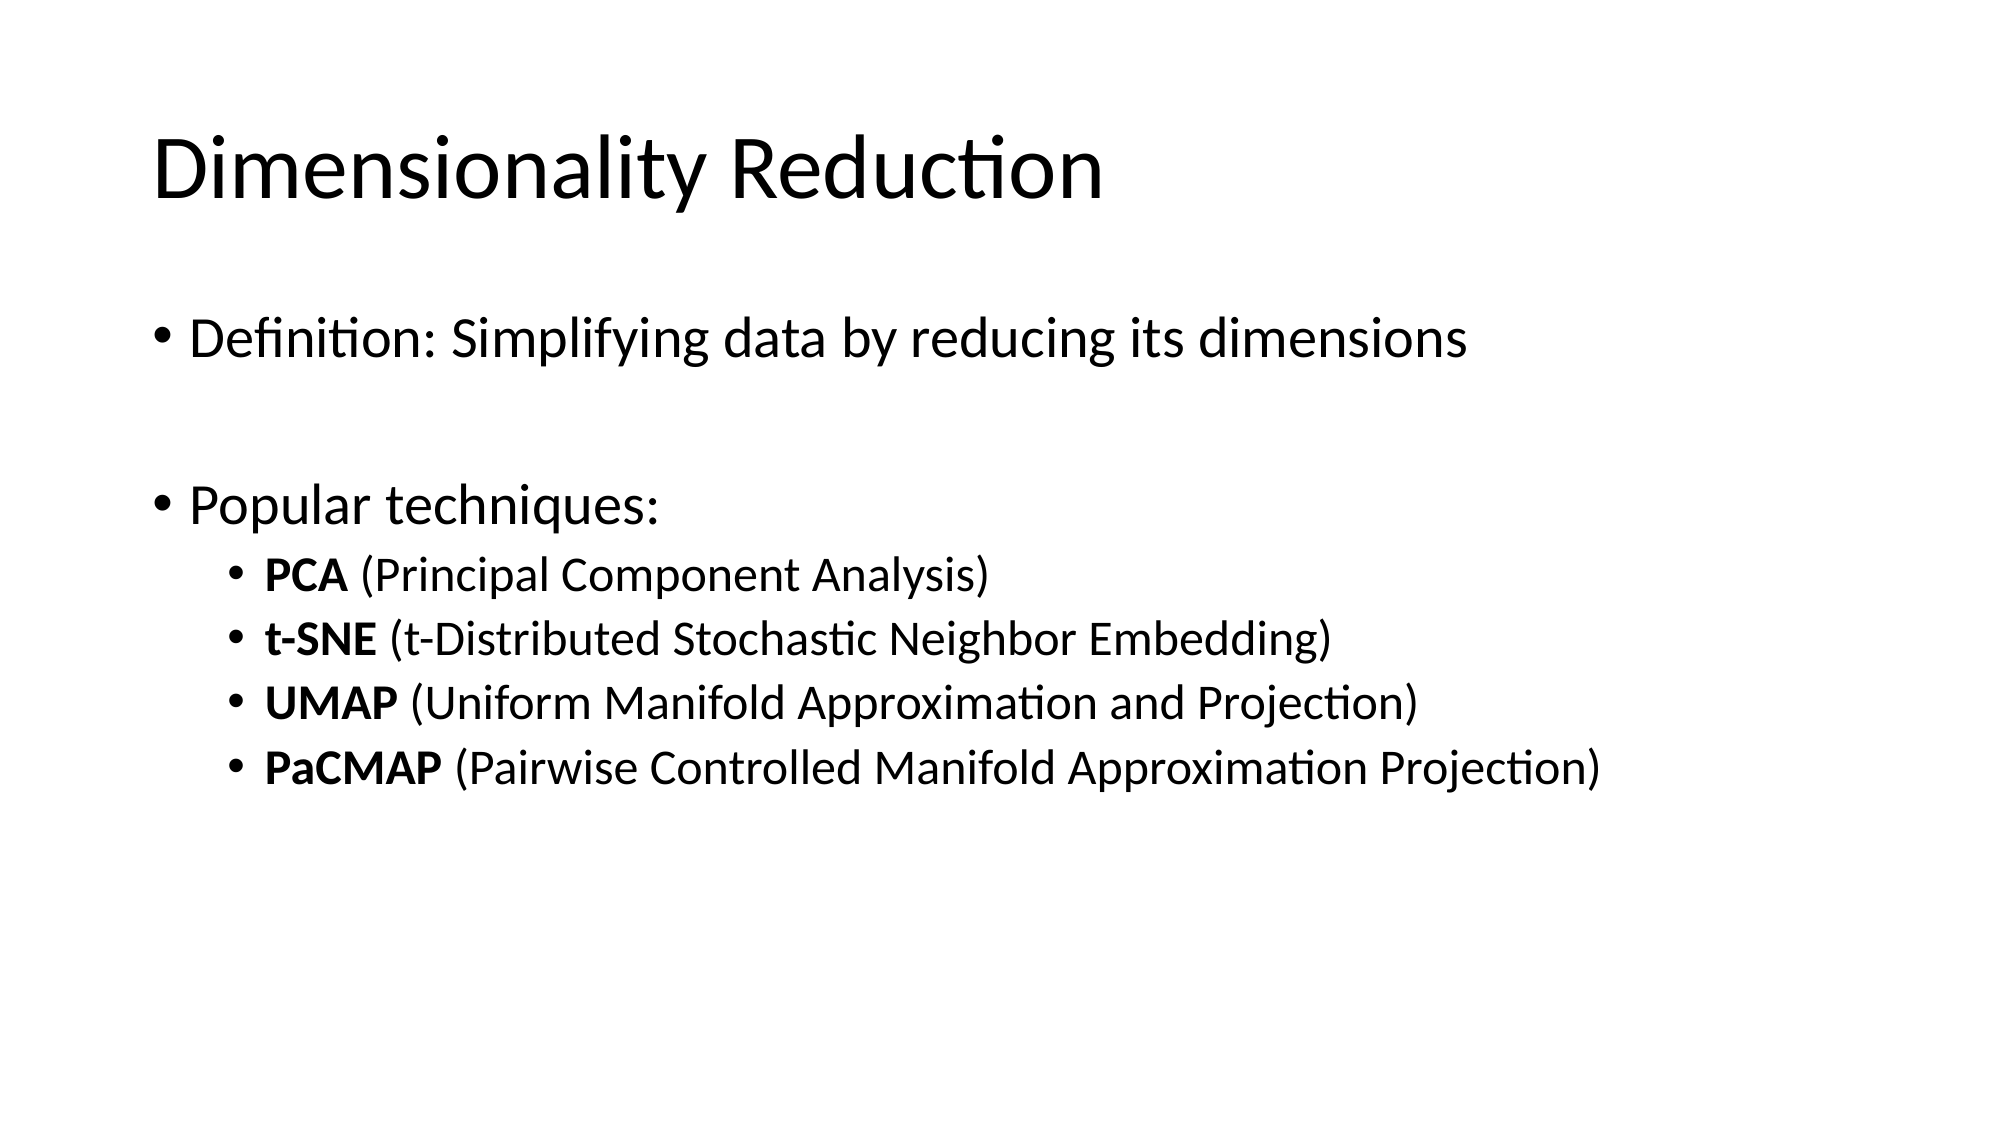

# Dimensionality Reduction
Definition: Simplifying data by reducing its dimensions

Popular techniques:
PCA (Principal Component Analysis)
t-SNE (t-Distributed Stochastic Neighbor Embedding)
UMAP (Uniform Manifold Approximation and Projection)
PaCMAP (Pairwise Controlled Manifold Approximation Projection)